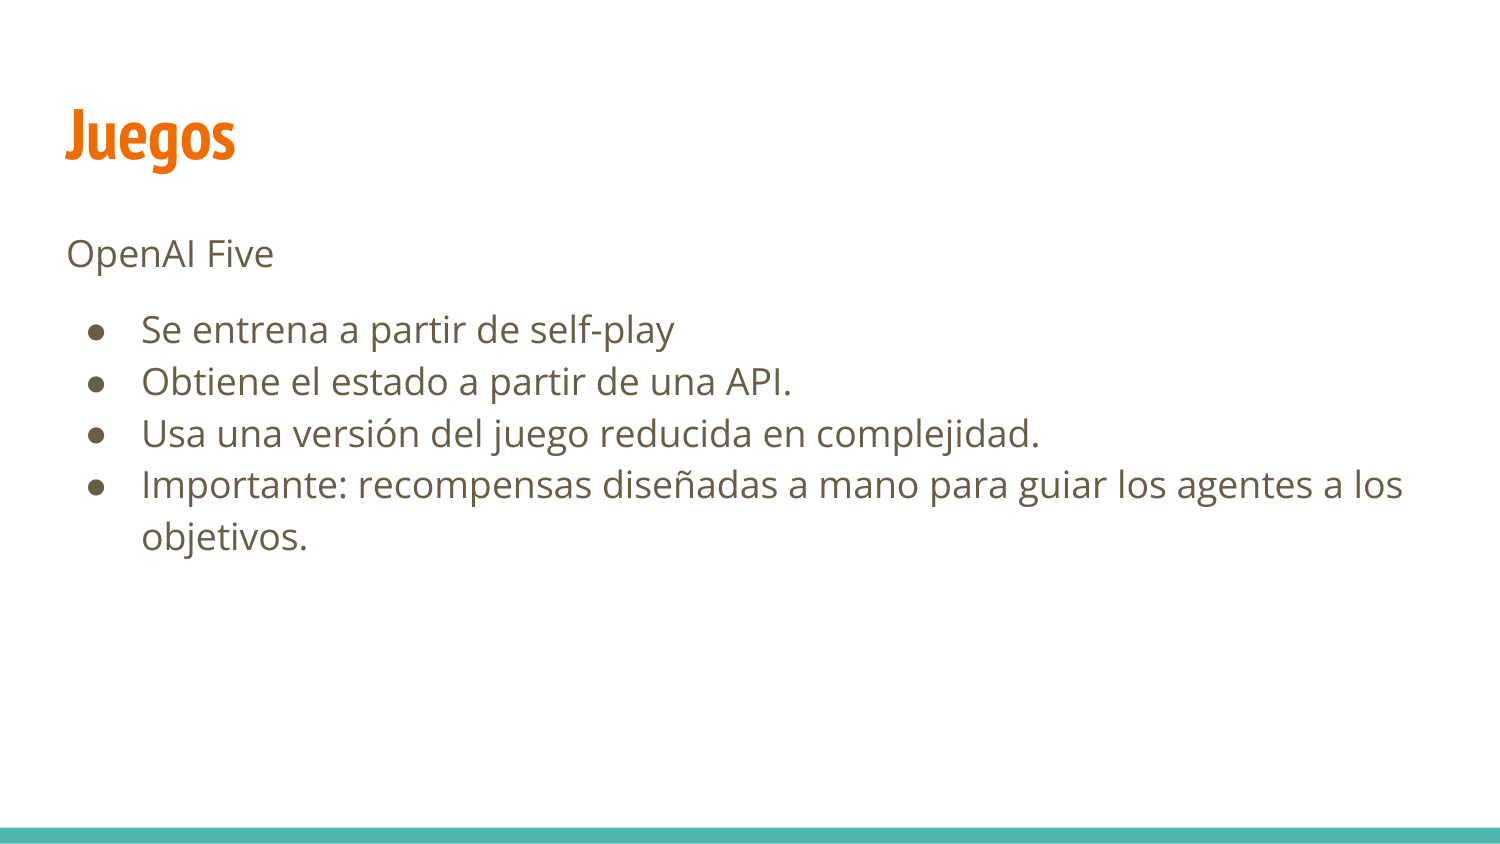

# Juegos
OpenAI Five
Se entrena a partir de self-play
Obtiene el estado a partir de una API.
Usa una versión del juego reducida en complejidad.
Importante: recompensas diseñadas a mano para guiar los agentes a los objetivos.